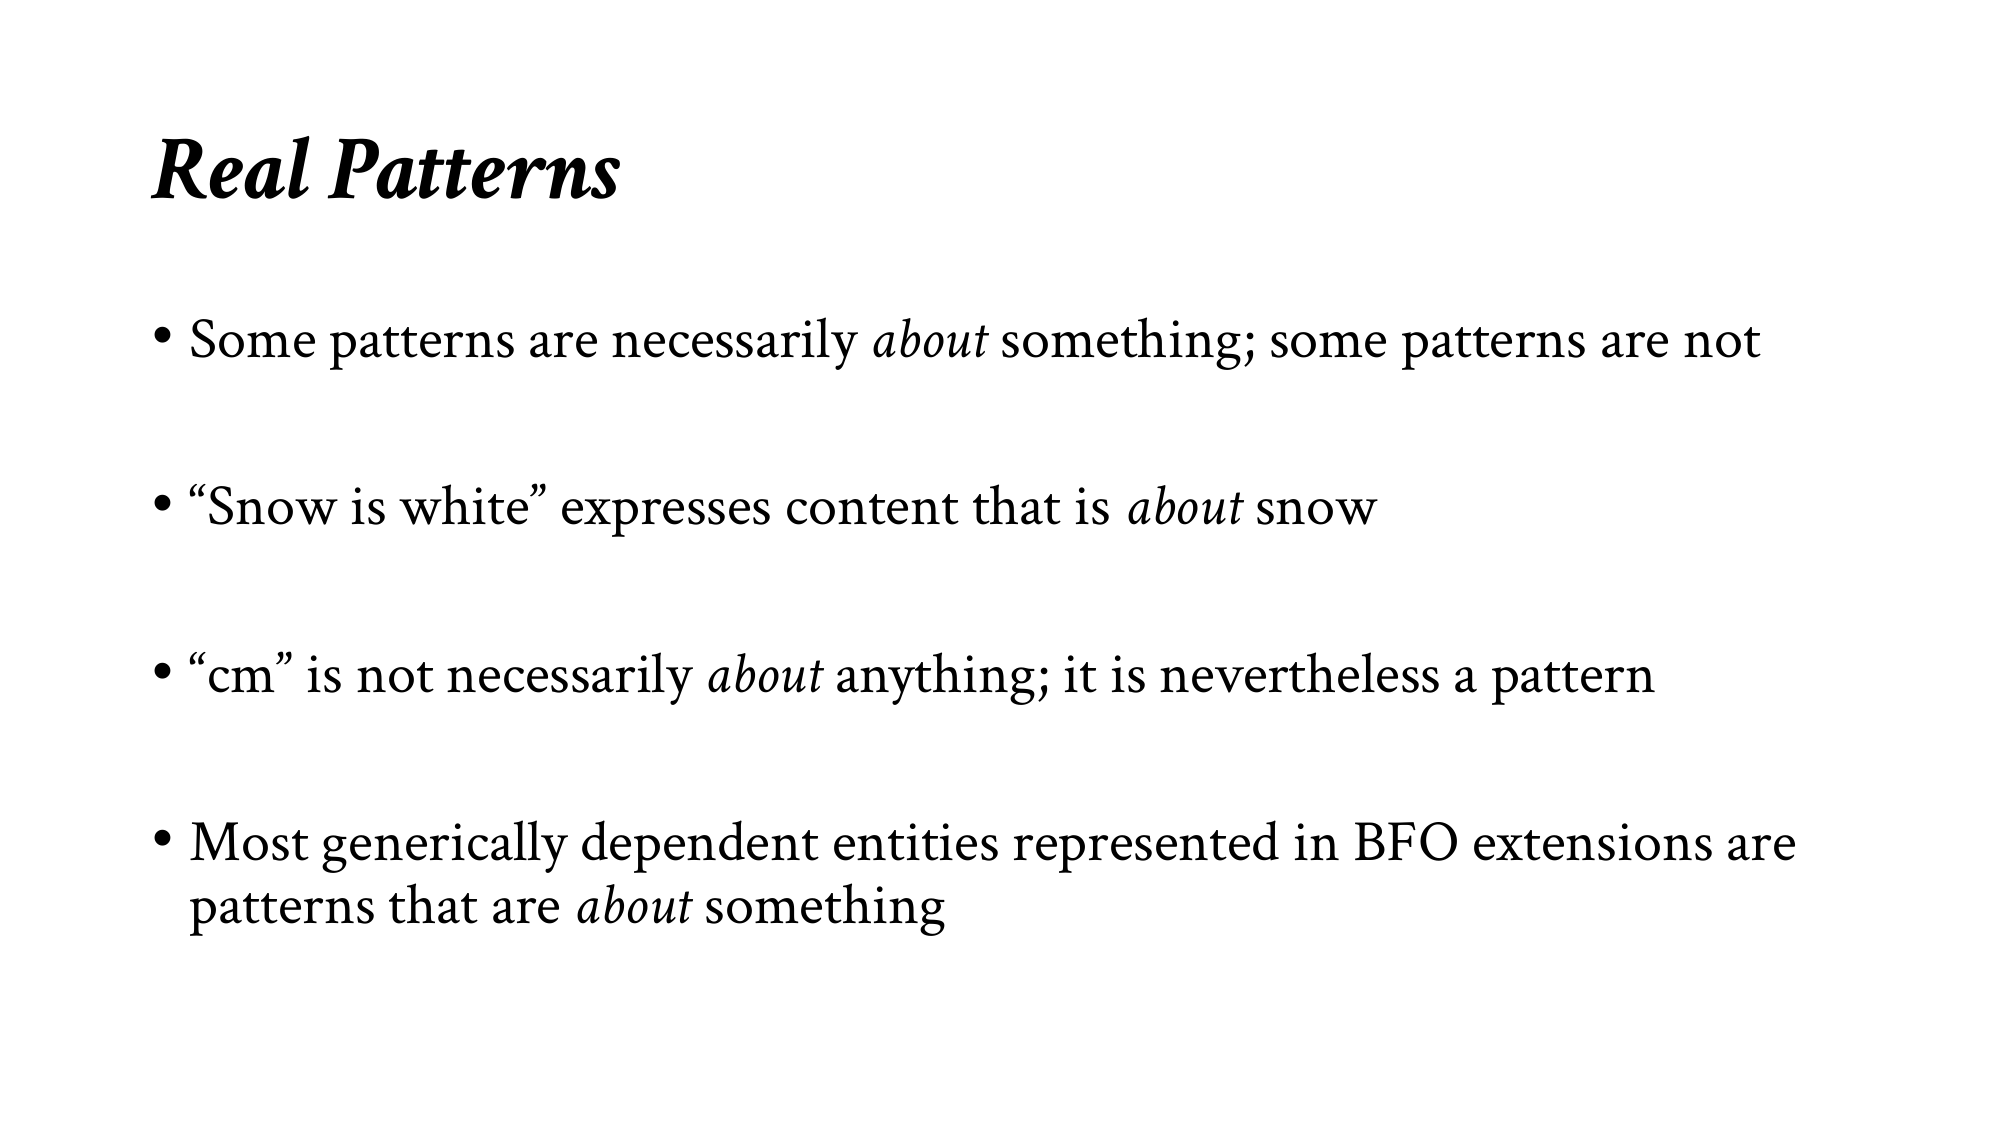

# Real Patterns
Some patterns are necessarily about something; some patterns are not

“Snow is white” expresses content that is about snow

“cm” is not necessarily about anything; it is nevertheless a pattern

Most generically dependent entities represented in BFO extensions are patterns that are about something